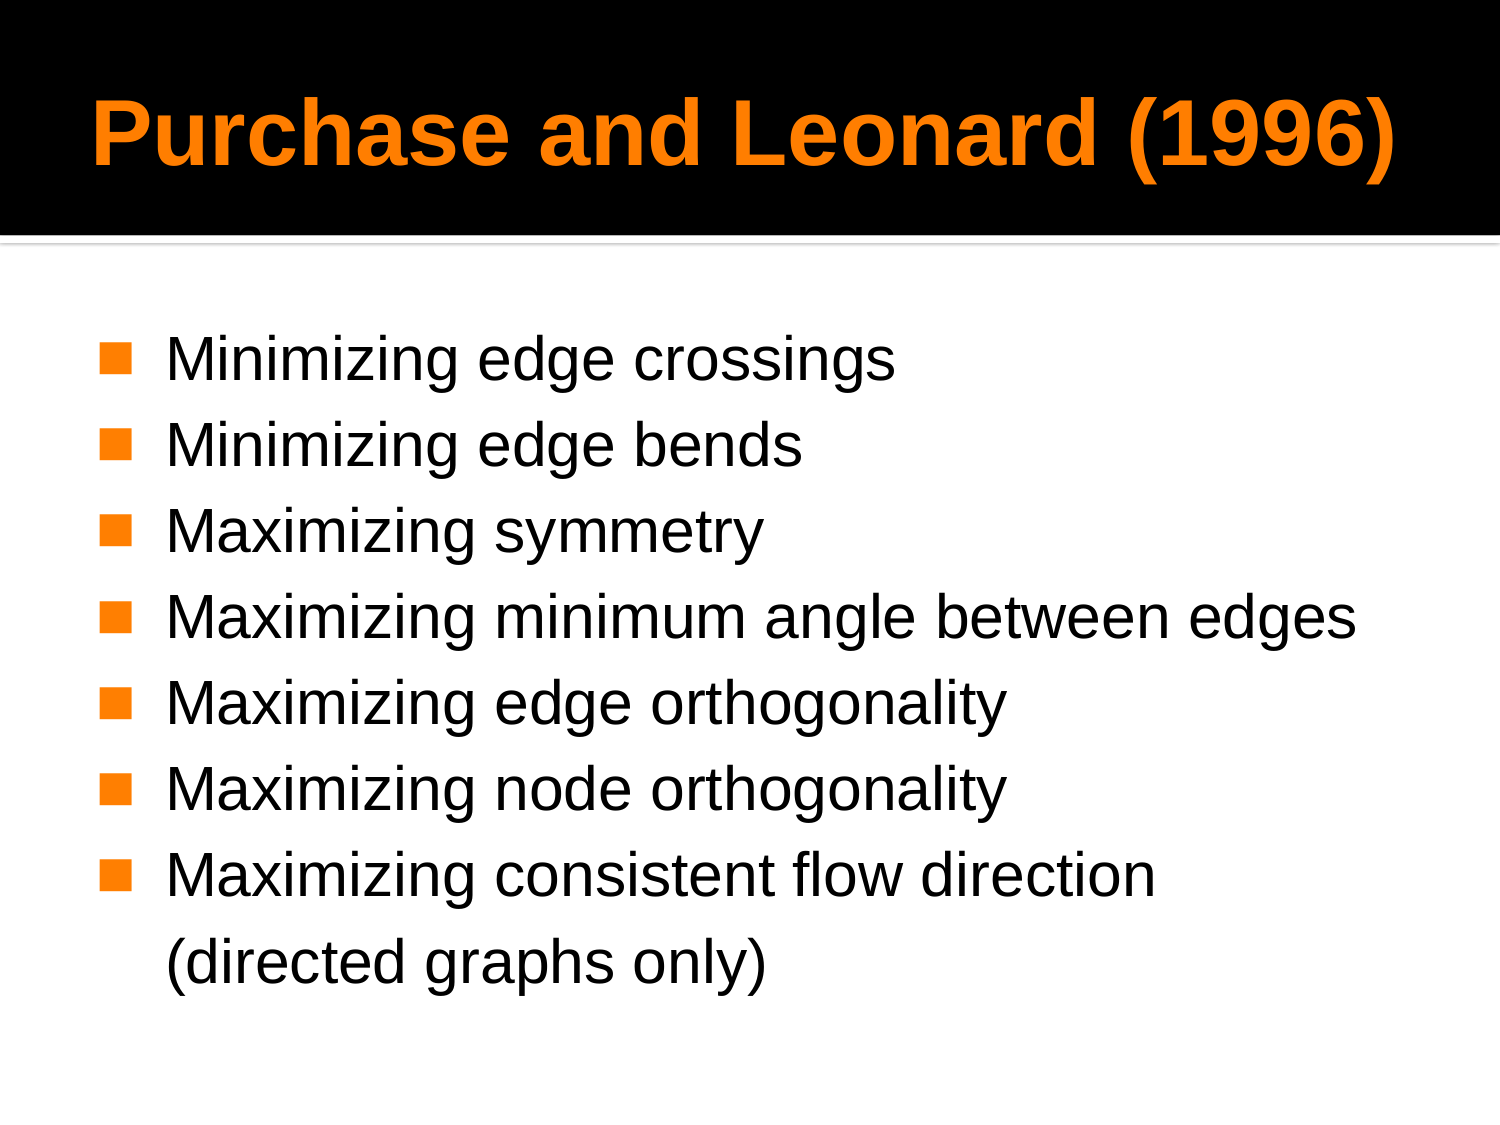

# Purchase and Leonard (1996)
Minimizing edge crossings
Minimizing edge bends
Maximizing symmetry
Maximizing minimum angle between edges
Maximizing edge orthogonality
Maximizing node orthogonality
Maximizing consistent flow direction (directed graphs only)